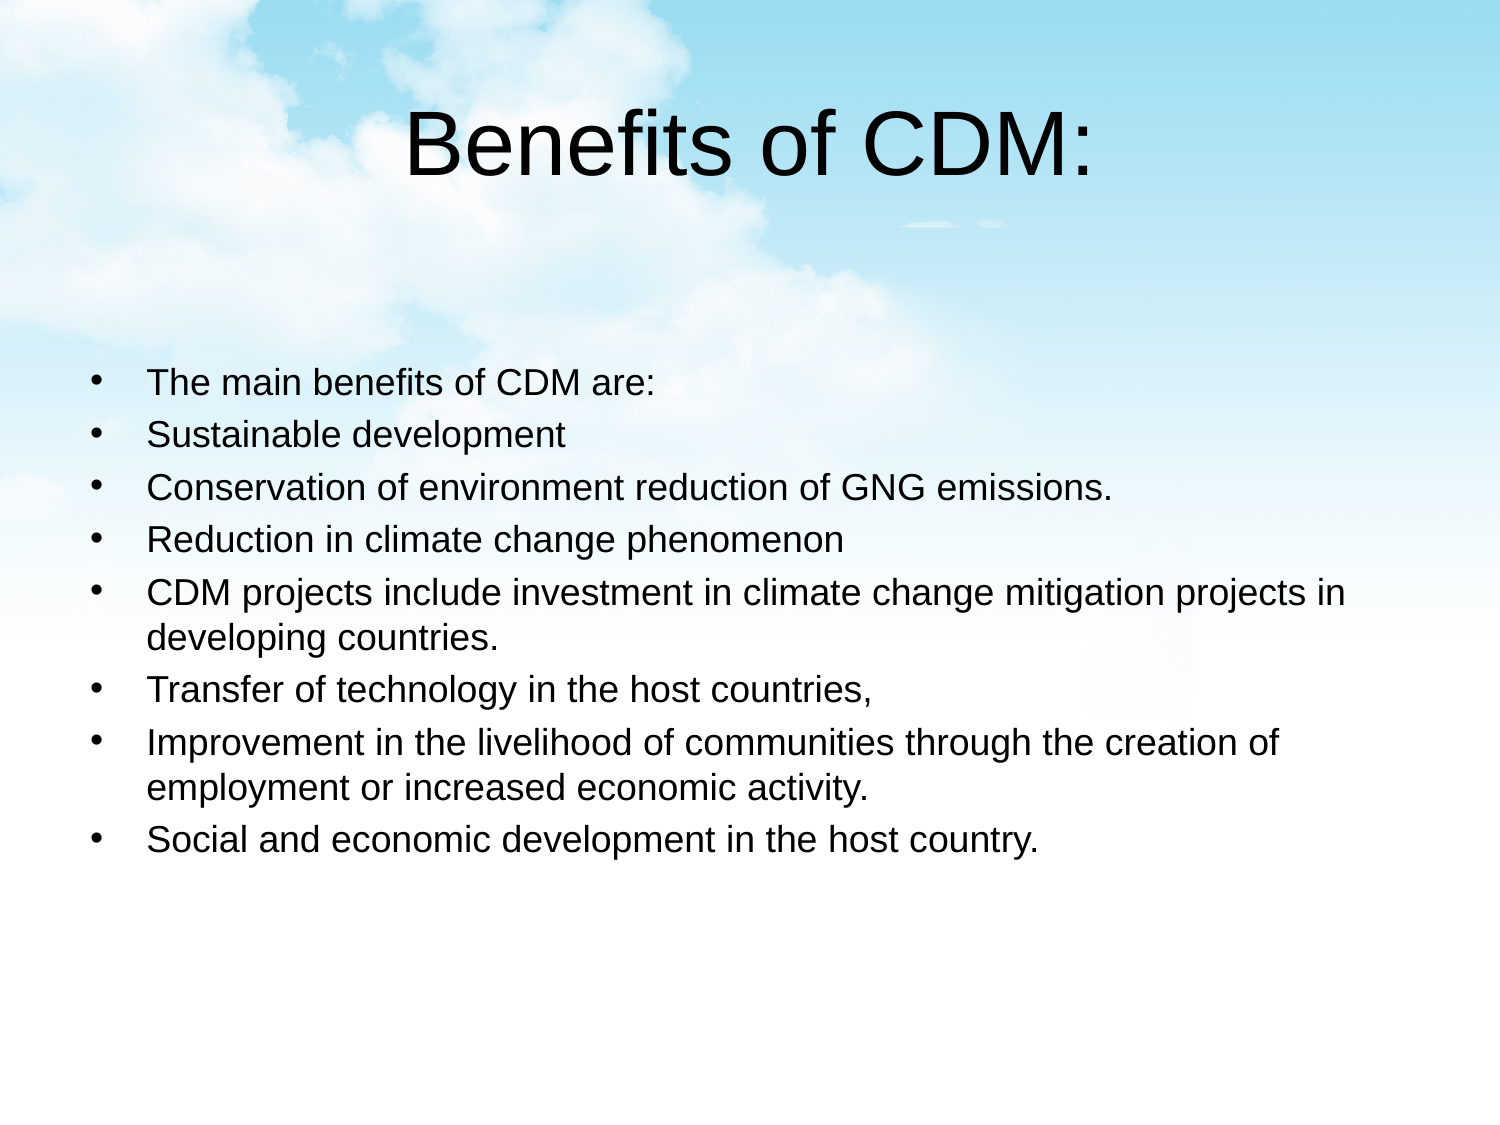

# Benefits of CDM:

The main benefits of CDM are:
Sustainable development
Conservation of environment reduction of GNG emissions.
Reduction in climate change phenomenon
CDM projects include investment in climate change mitigation projects in developing countries.
Transfer of technology in the host countries,
Improvement in the livelihood of communities through the creation of employment or increased economic activity.
Social and economic development in the host country.